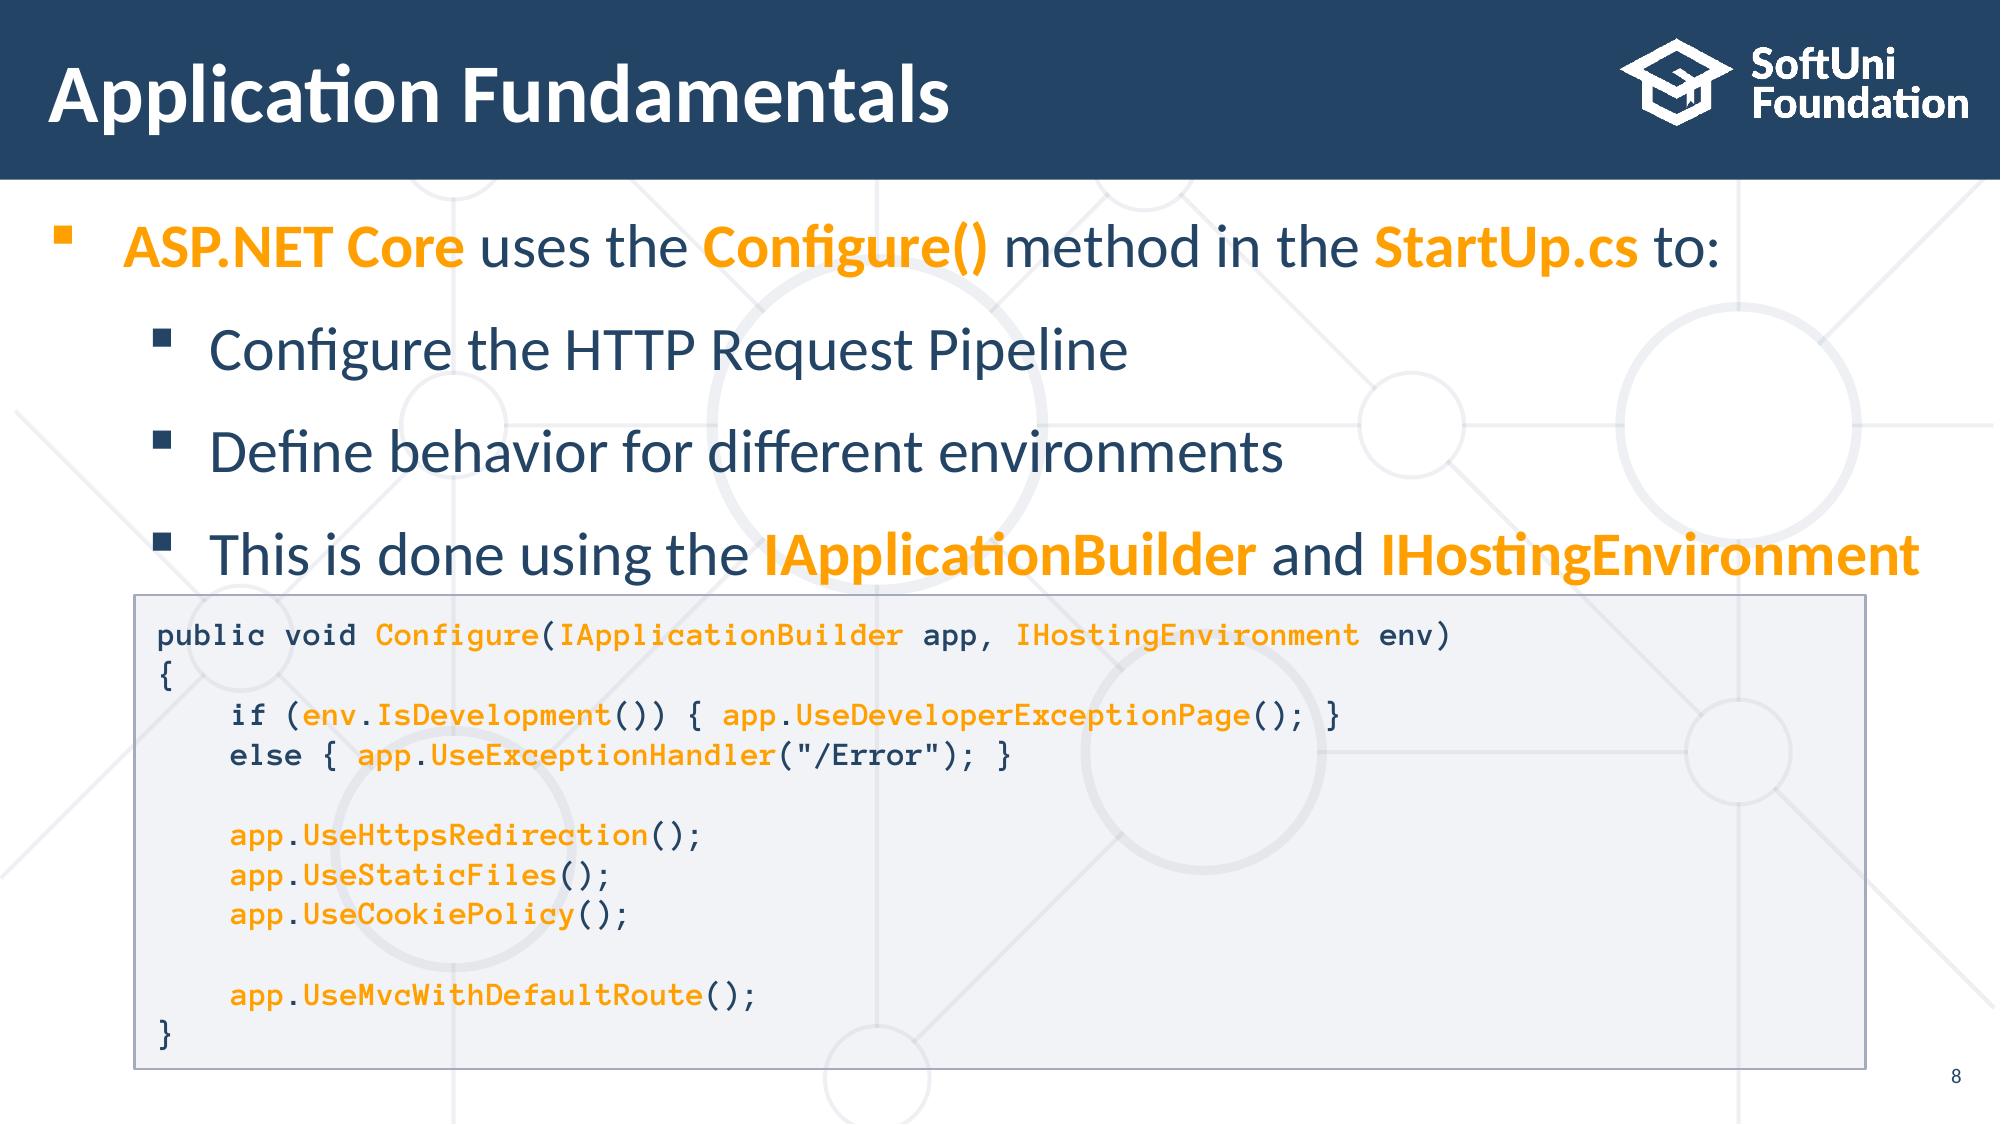

# Application Fundamentals
ASP.NET Core uses the Configure() method in the StartUp.cs to:
Configure the HTTP Request Pipeline
Define behavior for different environments
This is done using the IApplicationBuilder and IHostingEnvironment
public void Configure(IApplicationBuilder app, IHostingEnvironment env)
{
    if (env.IsDevelopment()) { app.UseDeveloperExceptionPage(); }
    else { app.UseExceptionHandler("/Error"); }

    app.UseHttpsRedirection();
    app.UseStaticFiles();
    app.UseCookiePolicy();

    app.UseMvcWithDefaultRoute();
}
8